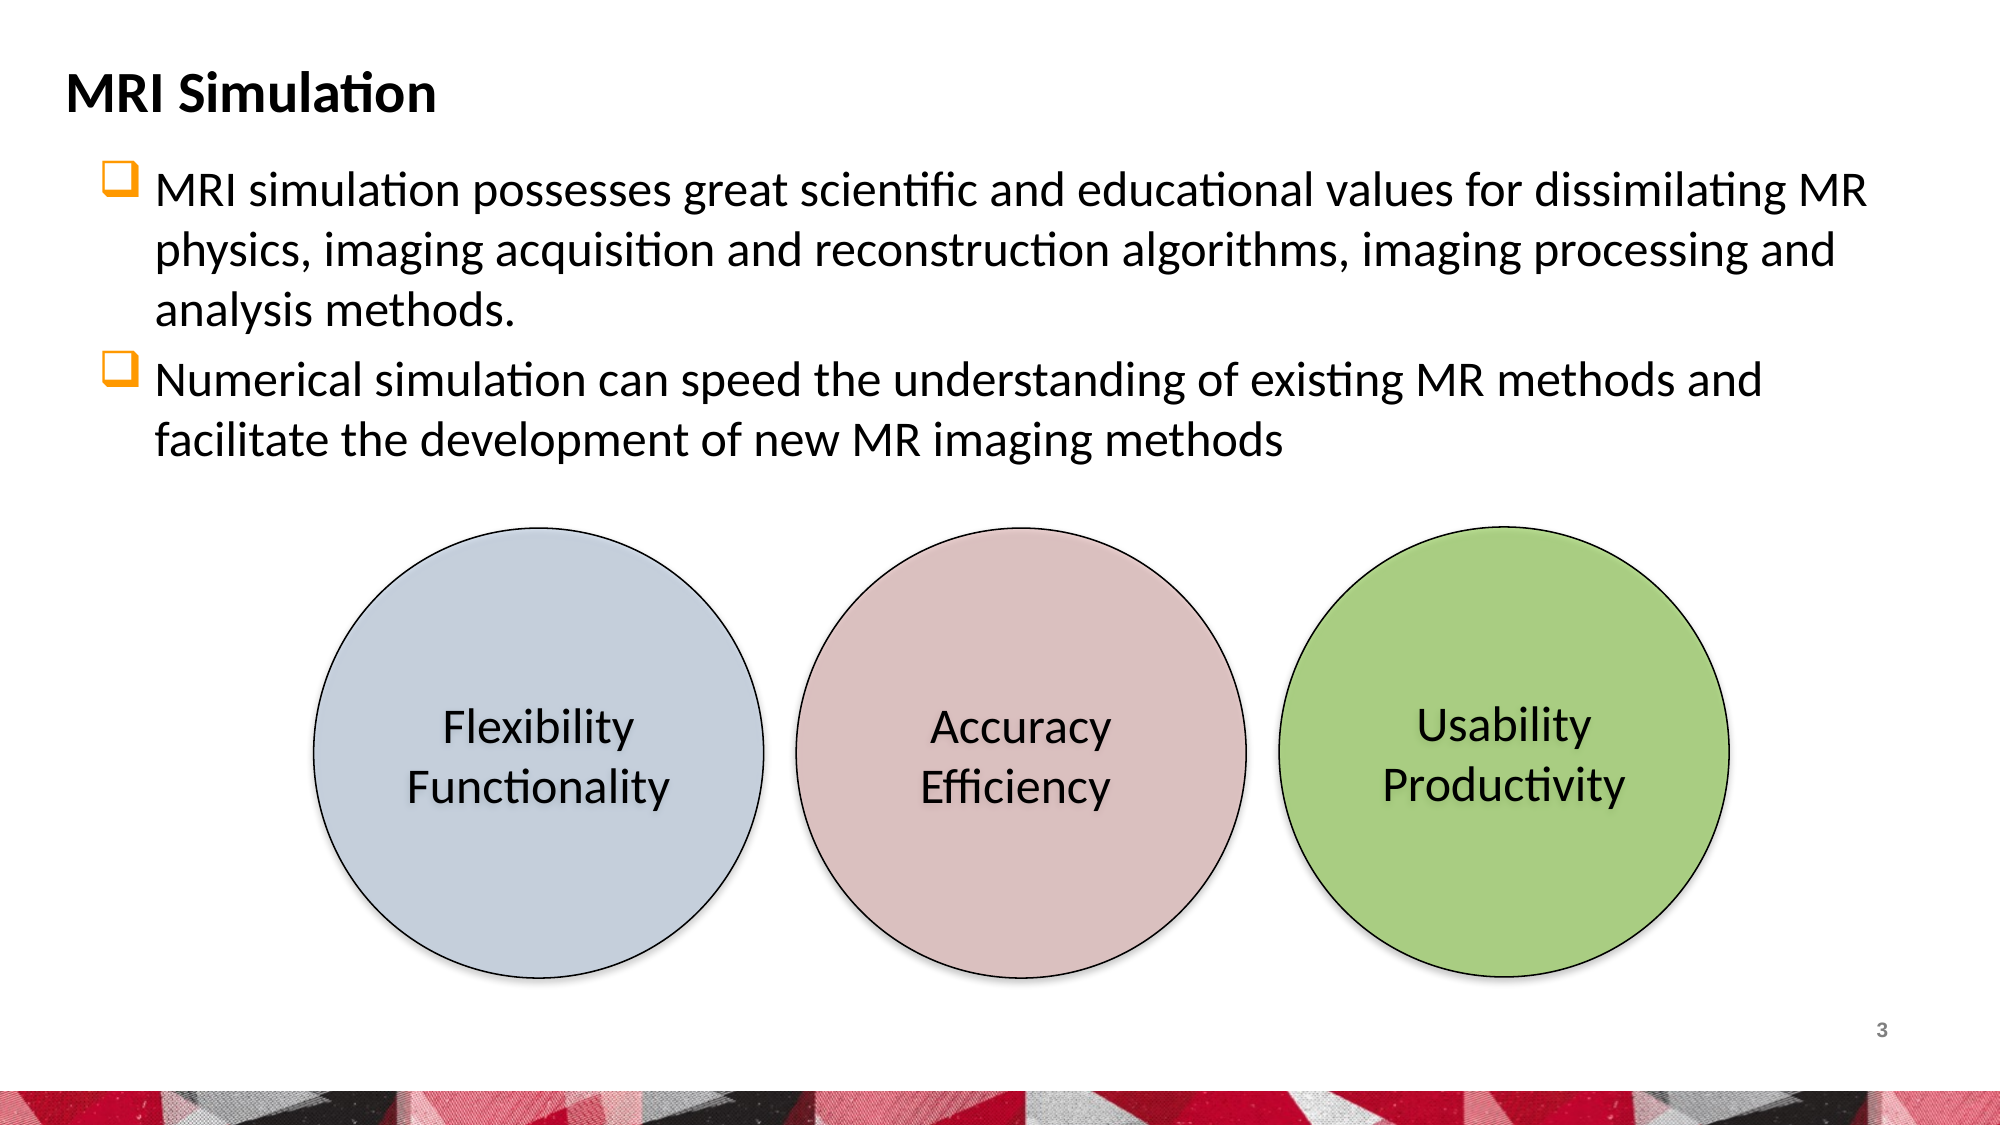

MRI Simulation
MRI simulation possesses great scientific and educational values for dissimilating MR physics, imaging acquisition and reconstruction algorithms, imaging processing and analysis methods.
Numerical simulation can speed the understanding of existing MR methods and facilitate the development of new MR imaging methods

Usability
Productivity
Flexibility
Functionality
Accuracy Efficiency